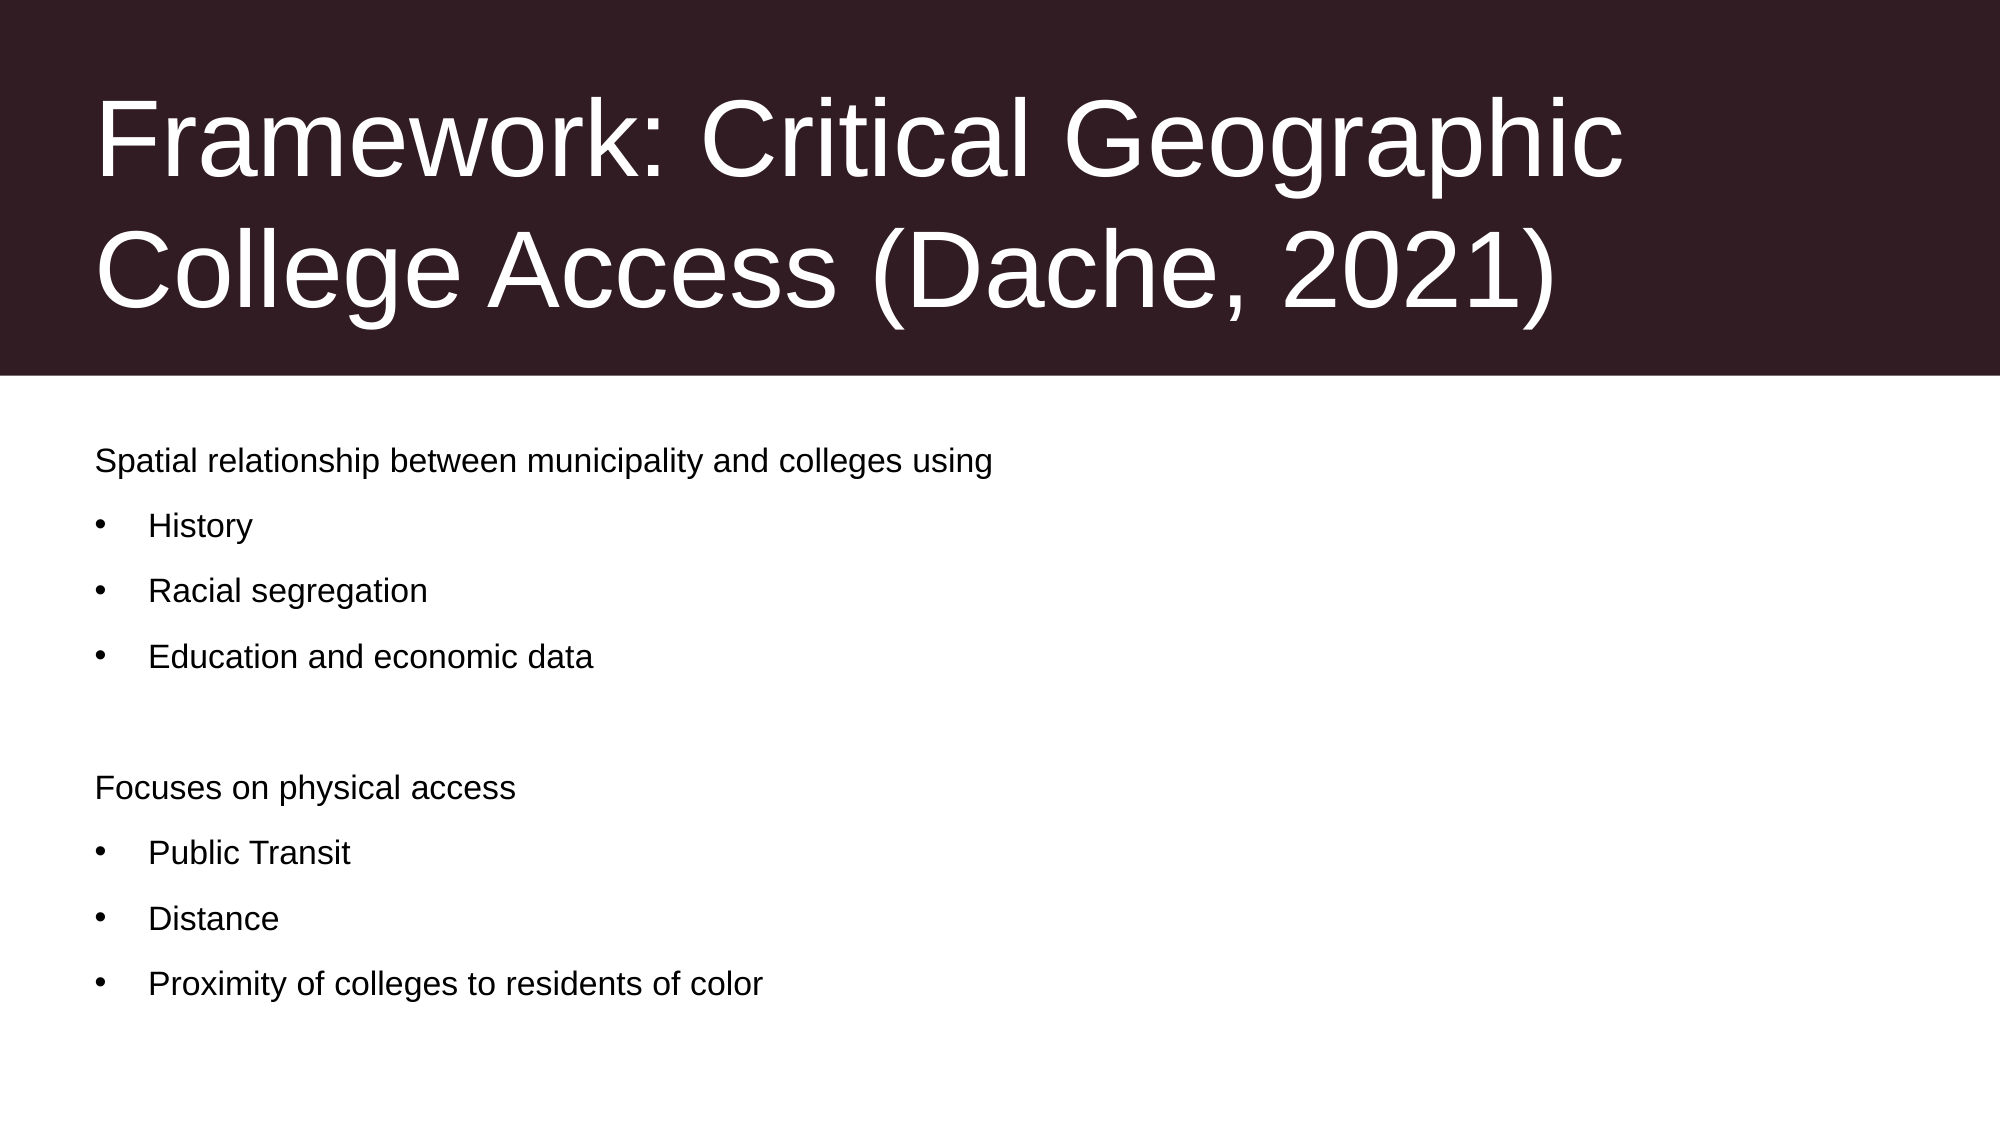

# Framework: Critical Geographic College Access (Dache, 2021)
Spatial relationship between municipality and colleges using
History
Racial segregation
Education and economic data

Focuses on physical access
Public Transit
Distance
Proximity of colleges to residents of color